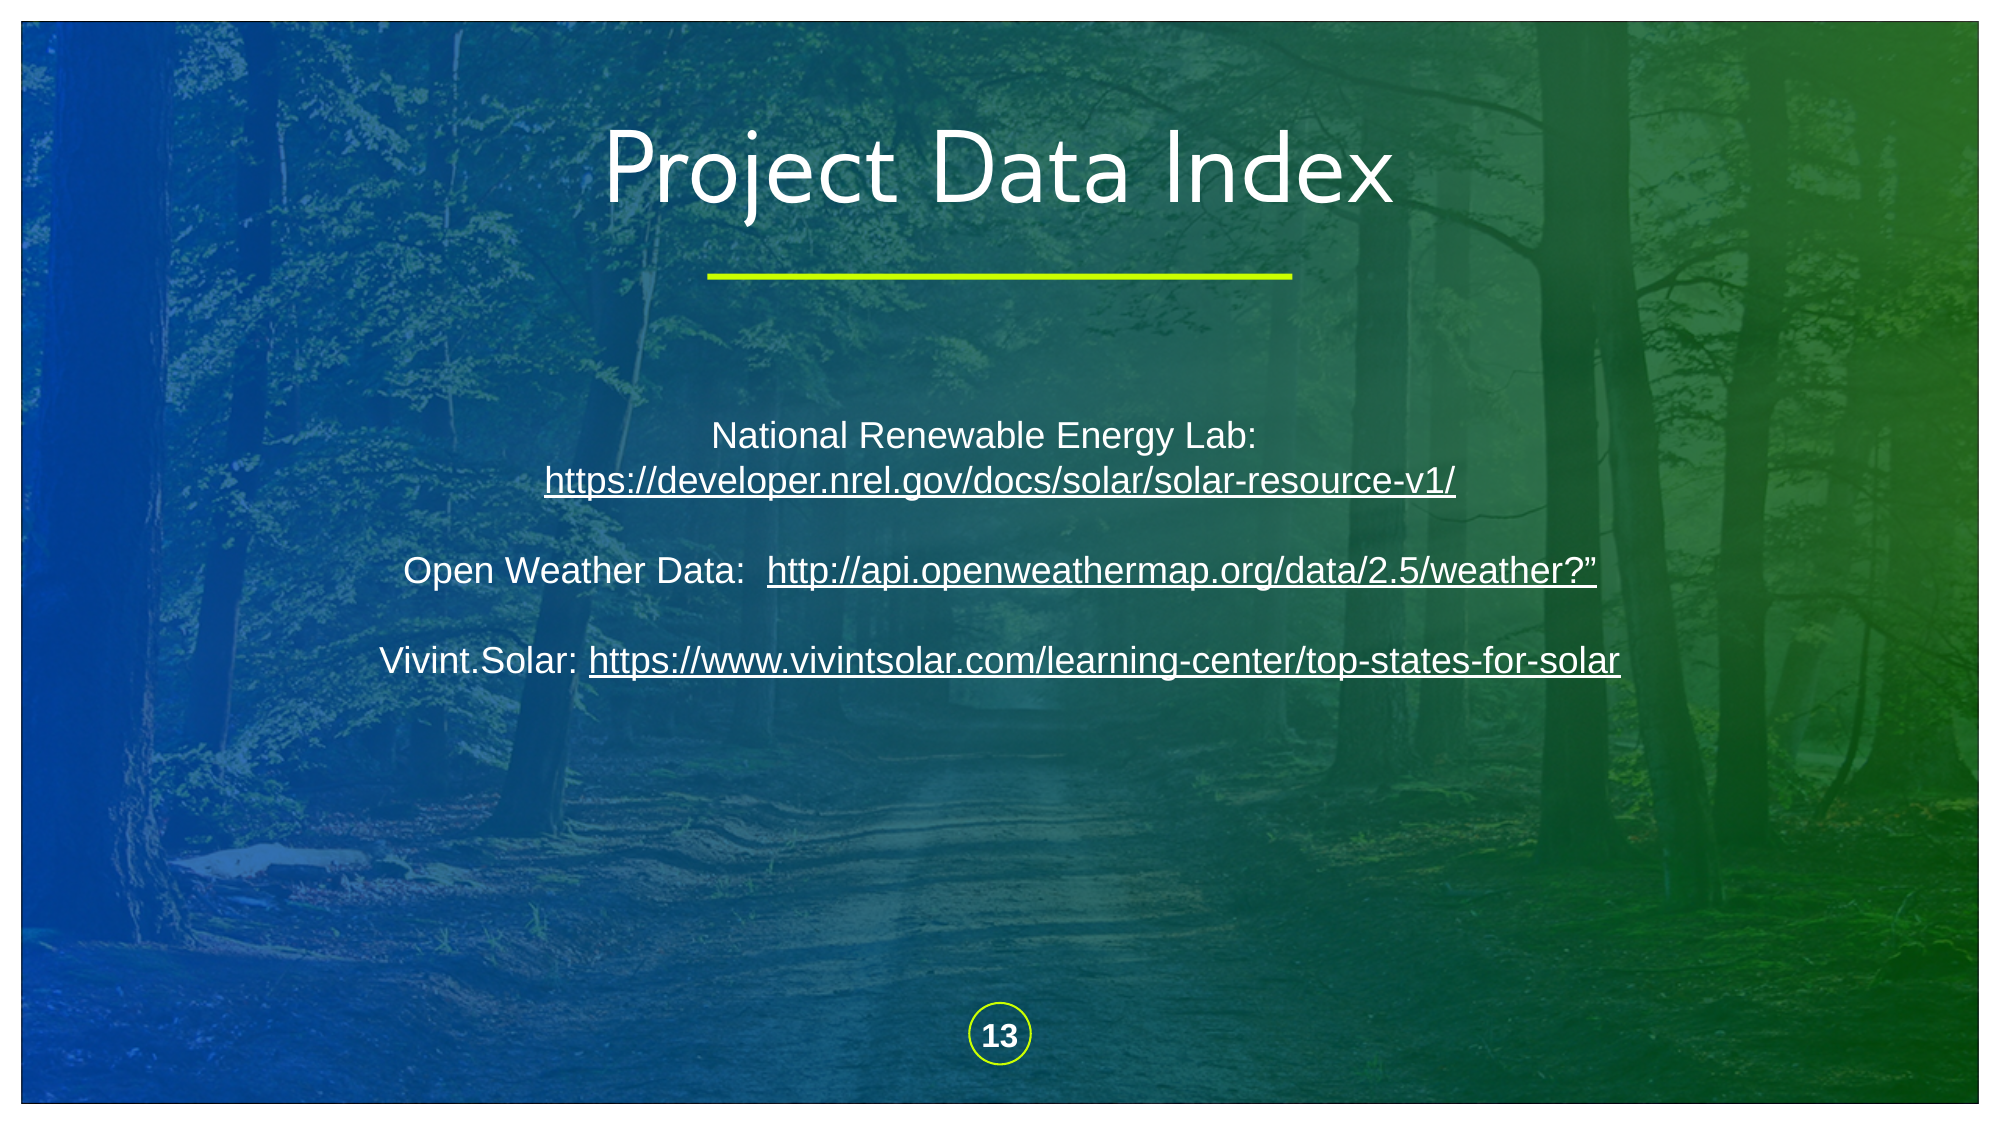

# Project Data Index
National Renewable Energy Lab:   https://developer.nrel.gov/docs/solar/solar-resource-v1/

Open Weather Data:  http://api.openweathermap.org/data/2.5/weather?”

Vivint.Solar: https://www.vivintsolar.com/learning-center/top-states-for-solar

13